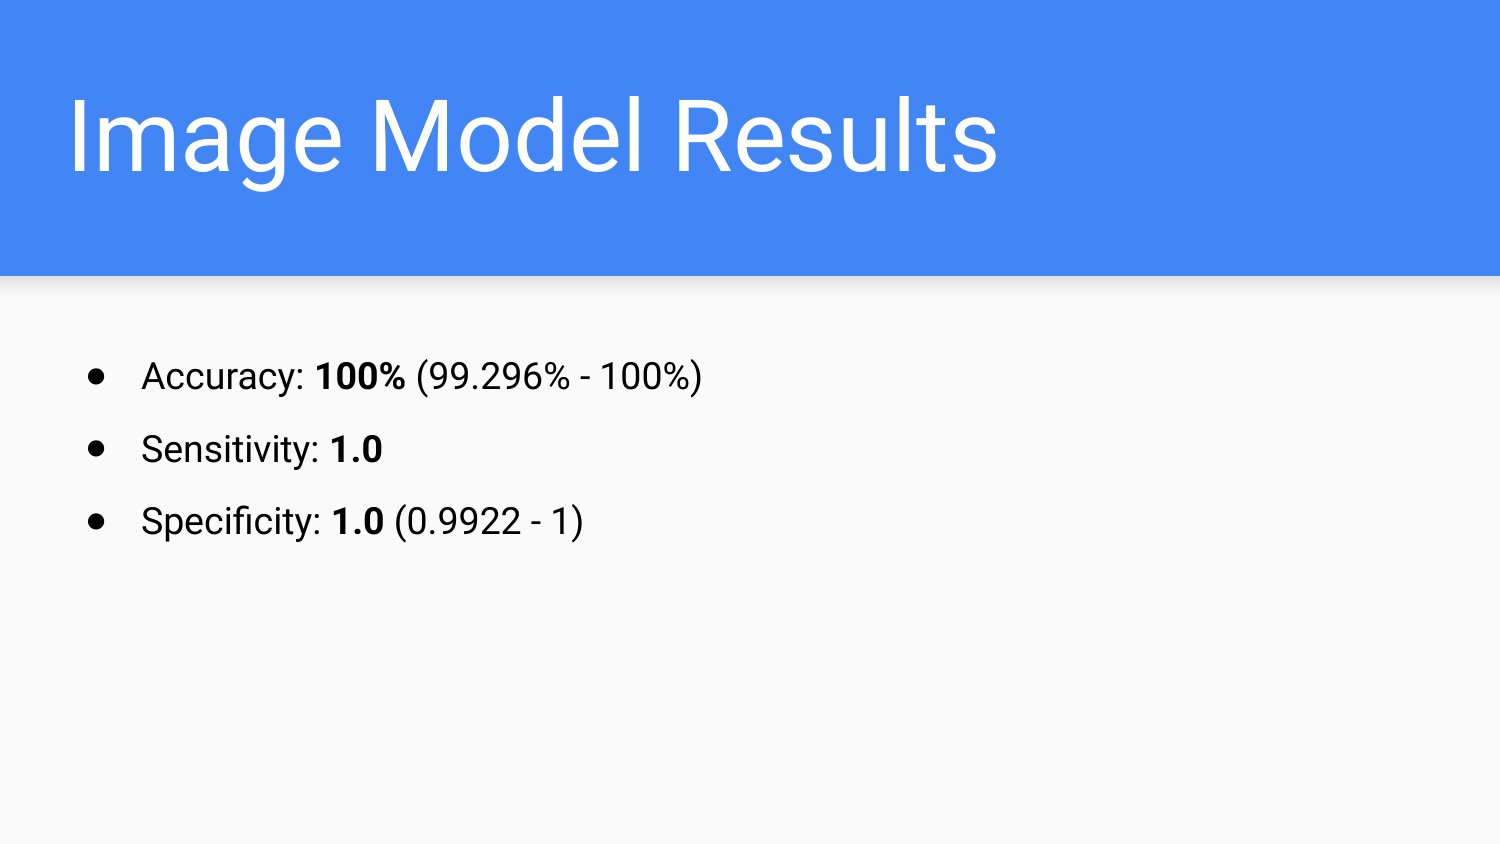

# Image Model Results
Accuracy: 100% (99.296% - 100%)
Sensitivity: 1.0
Specificity: 1.0 (0.9922 - 1)